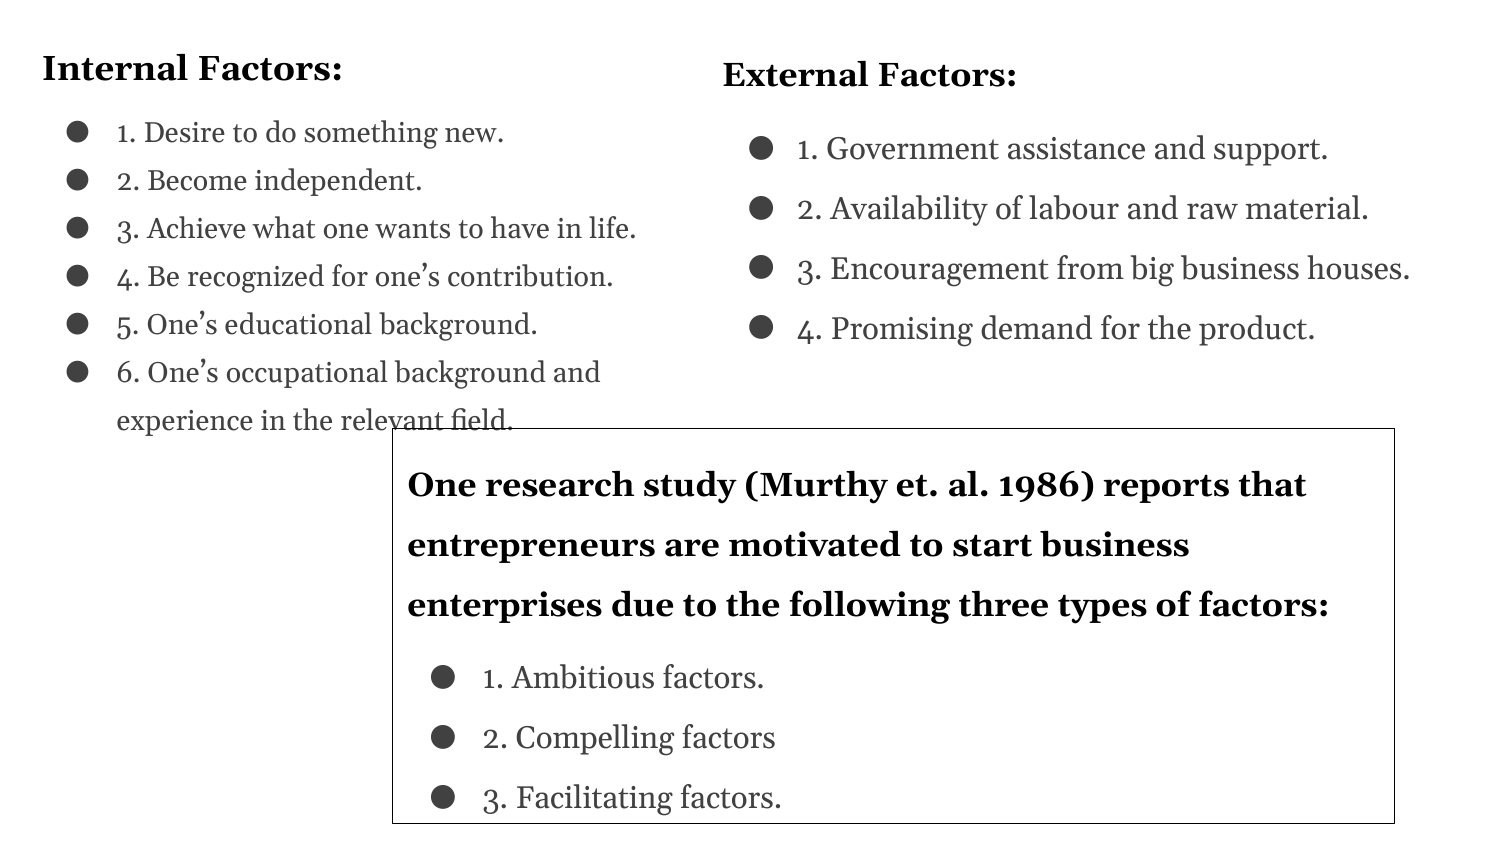

Internal Factors:
1. Desire to do something new.
2. Become independent.
3. Achieve what one wants to have in life.
4. Be recognized for one’s contribution.
5. One’s educational background.
6. One’s occupational background and experience in the relevant field.

External Factors:
1. Government assistance and support.
2. Availability of labour and raw material.
3. Encouragement from big business houses.
4. Promising demand for the product.

One research study (Murthy et. al. 1986) reports that entrepreneurs are motivated to start business enterprises due to the following three types of factors:
1. Ambitious factors.
2. Compelling factors
3. Facilitating factors.